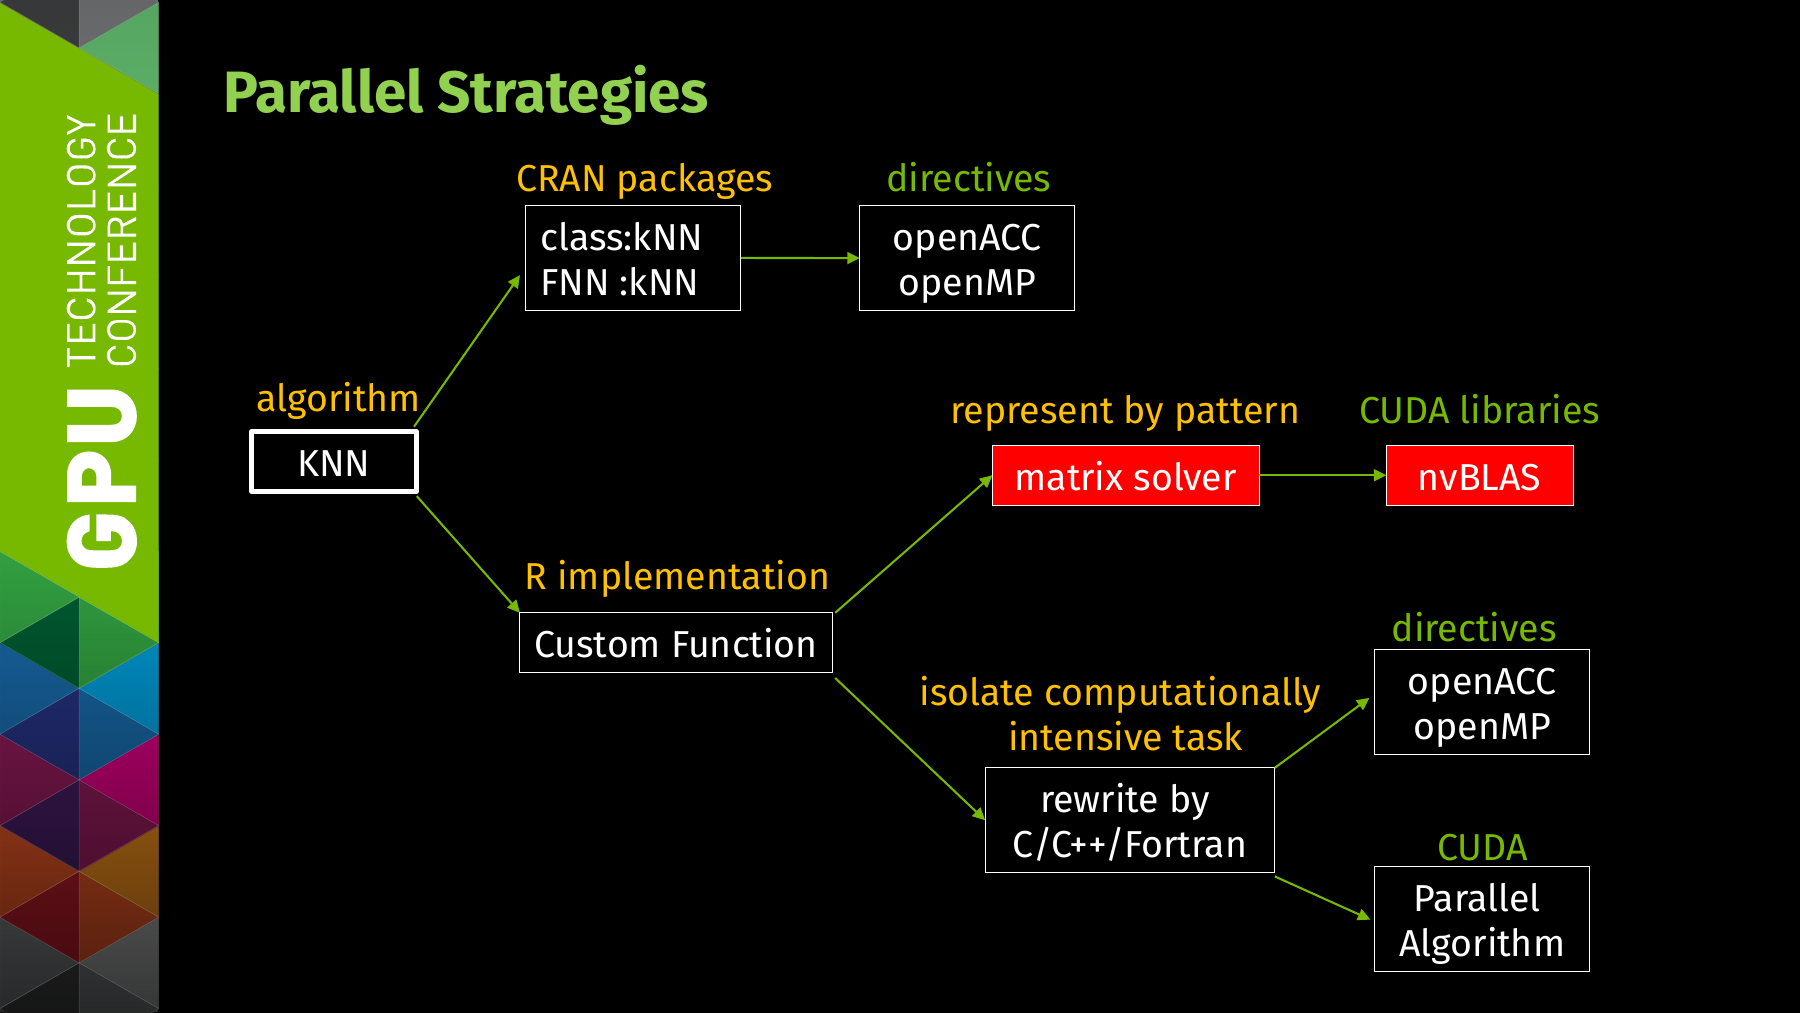

Parallel Strategies
CRAN packages

directives

class:kNN
FNN :kNN
directives

CUDA

openACC
openMP
algorithm
represent by pattern
CUDA libraries
KNN
matrix solver
nvBLAS
R implementation
Custom Function
openACC
openMP
isolate computationally
intensive task
rewrite by
C/C++/Fortran
Parallel
Algorithm